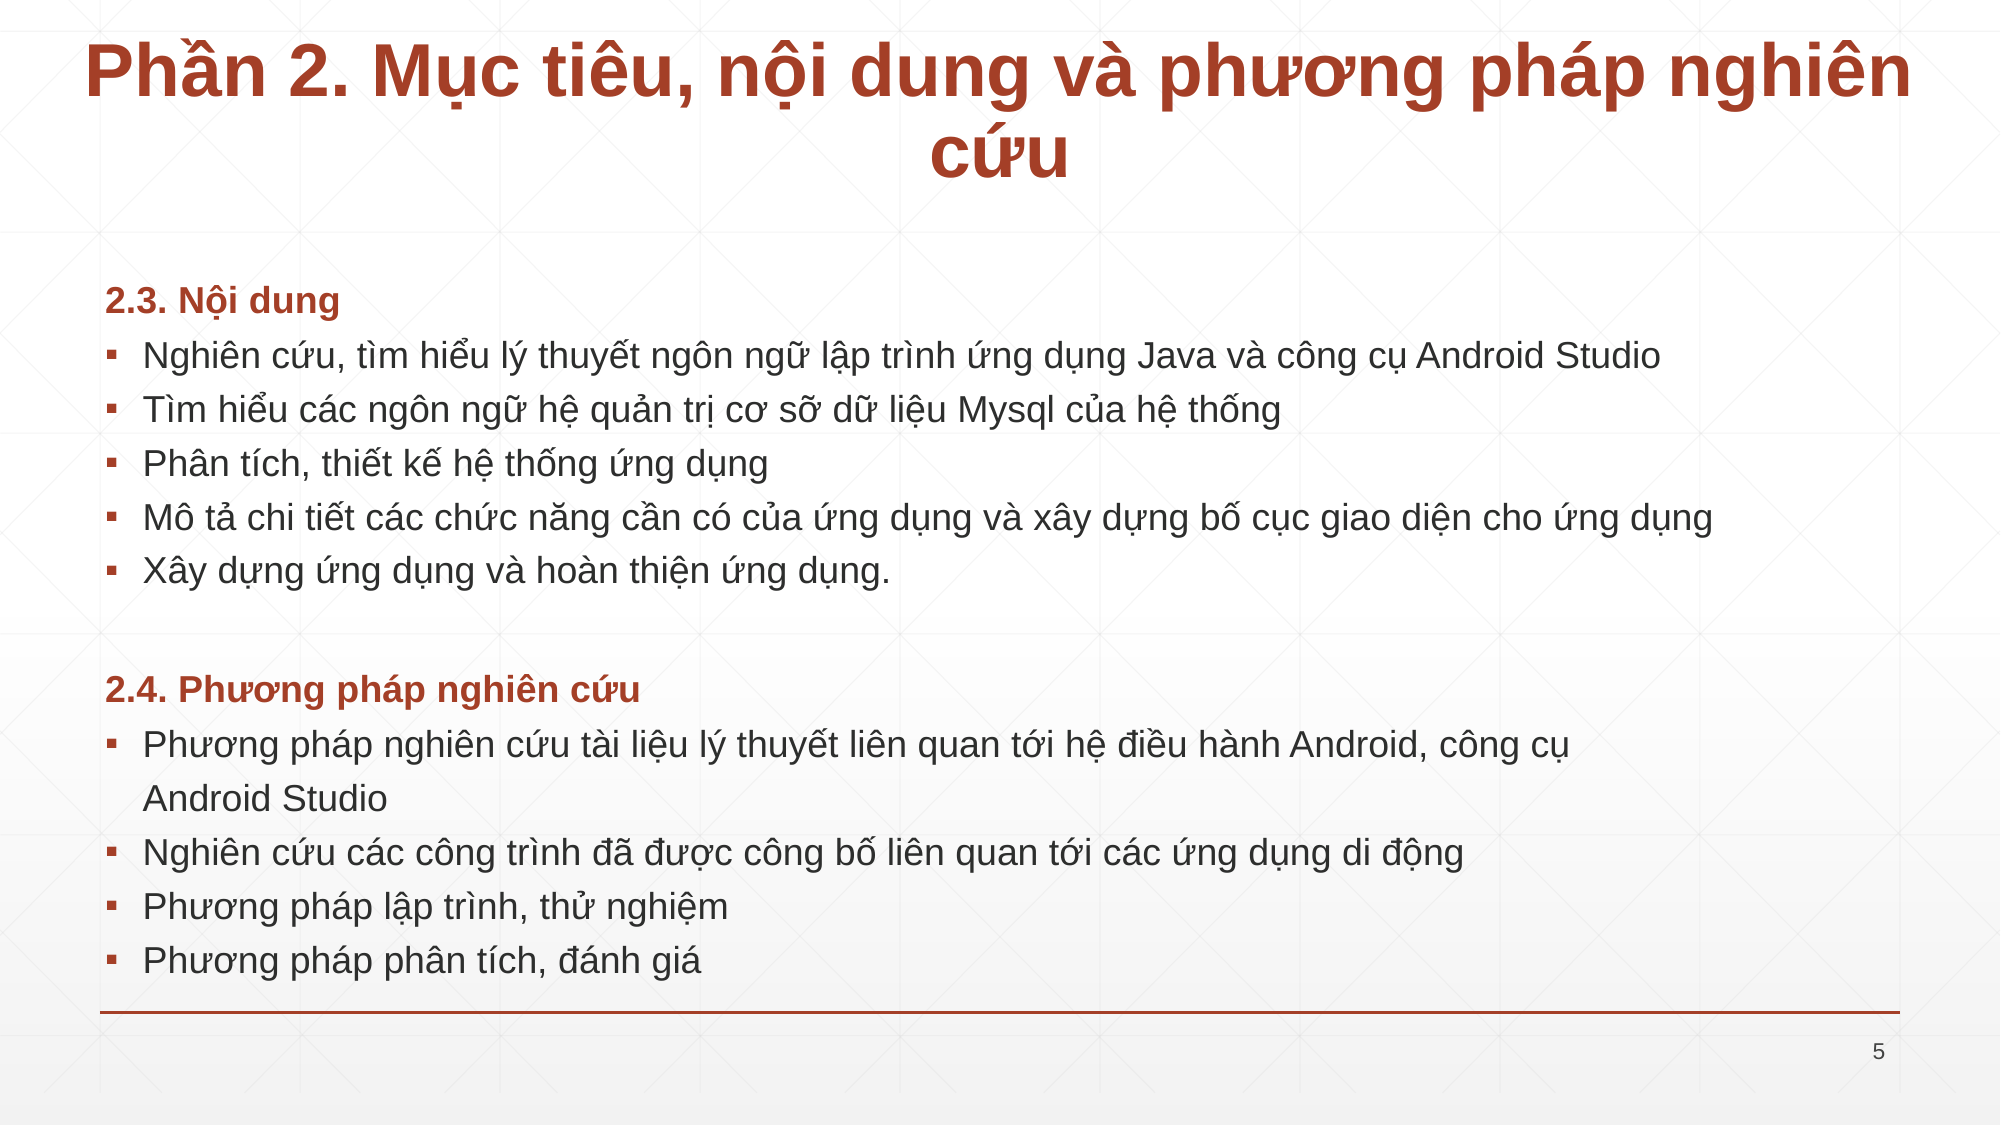

# Phần 2. Mục tiêu, nội dung và phương pháp nghiên cứu
2.3. Nội dung
Nghiên cứu, tìm hiểu lý thuyết ngôn ngữ lập trình ứng dụng Java và công cụ Android Studio
Tìm hiểu các ngôn ngữ hệ quản trị cơ sỡ dữ liệu Mysql của hệ thống
Phân tích, thiết kế hệ thống ứng dụng
Mô tả chi tiết các chức năng cần có của ứng dụng và xây dựng bố cục giao diện cho ứng dụng
Xây dựng ứng dụng và hoàn thiện ứng dụng.
2.4. Phương pháp nghiên cứu
Phương pháp nghiên cứu tài liệu lý thuyết liên quan tới hệ điều hành Android, công cụ Android Studio
Nghiên cứu các công trình đã được công bố liên quan tới các ứng dụng di động
Phương pháp lập trình, thử nghiệm
Phương pháp phân tích, đánh giá
5